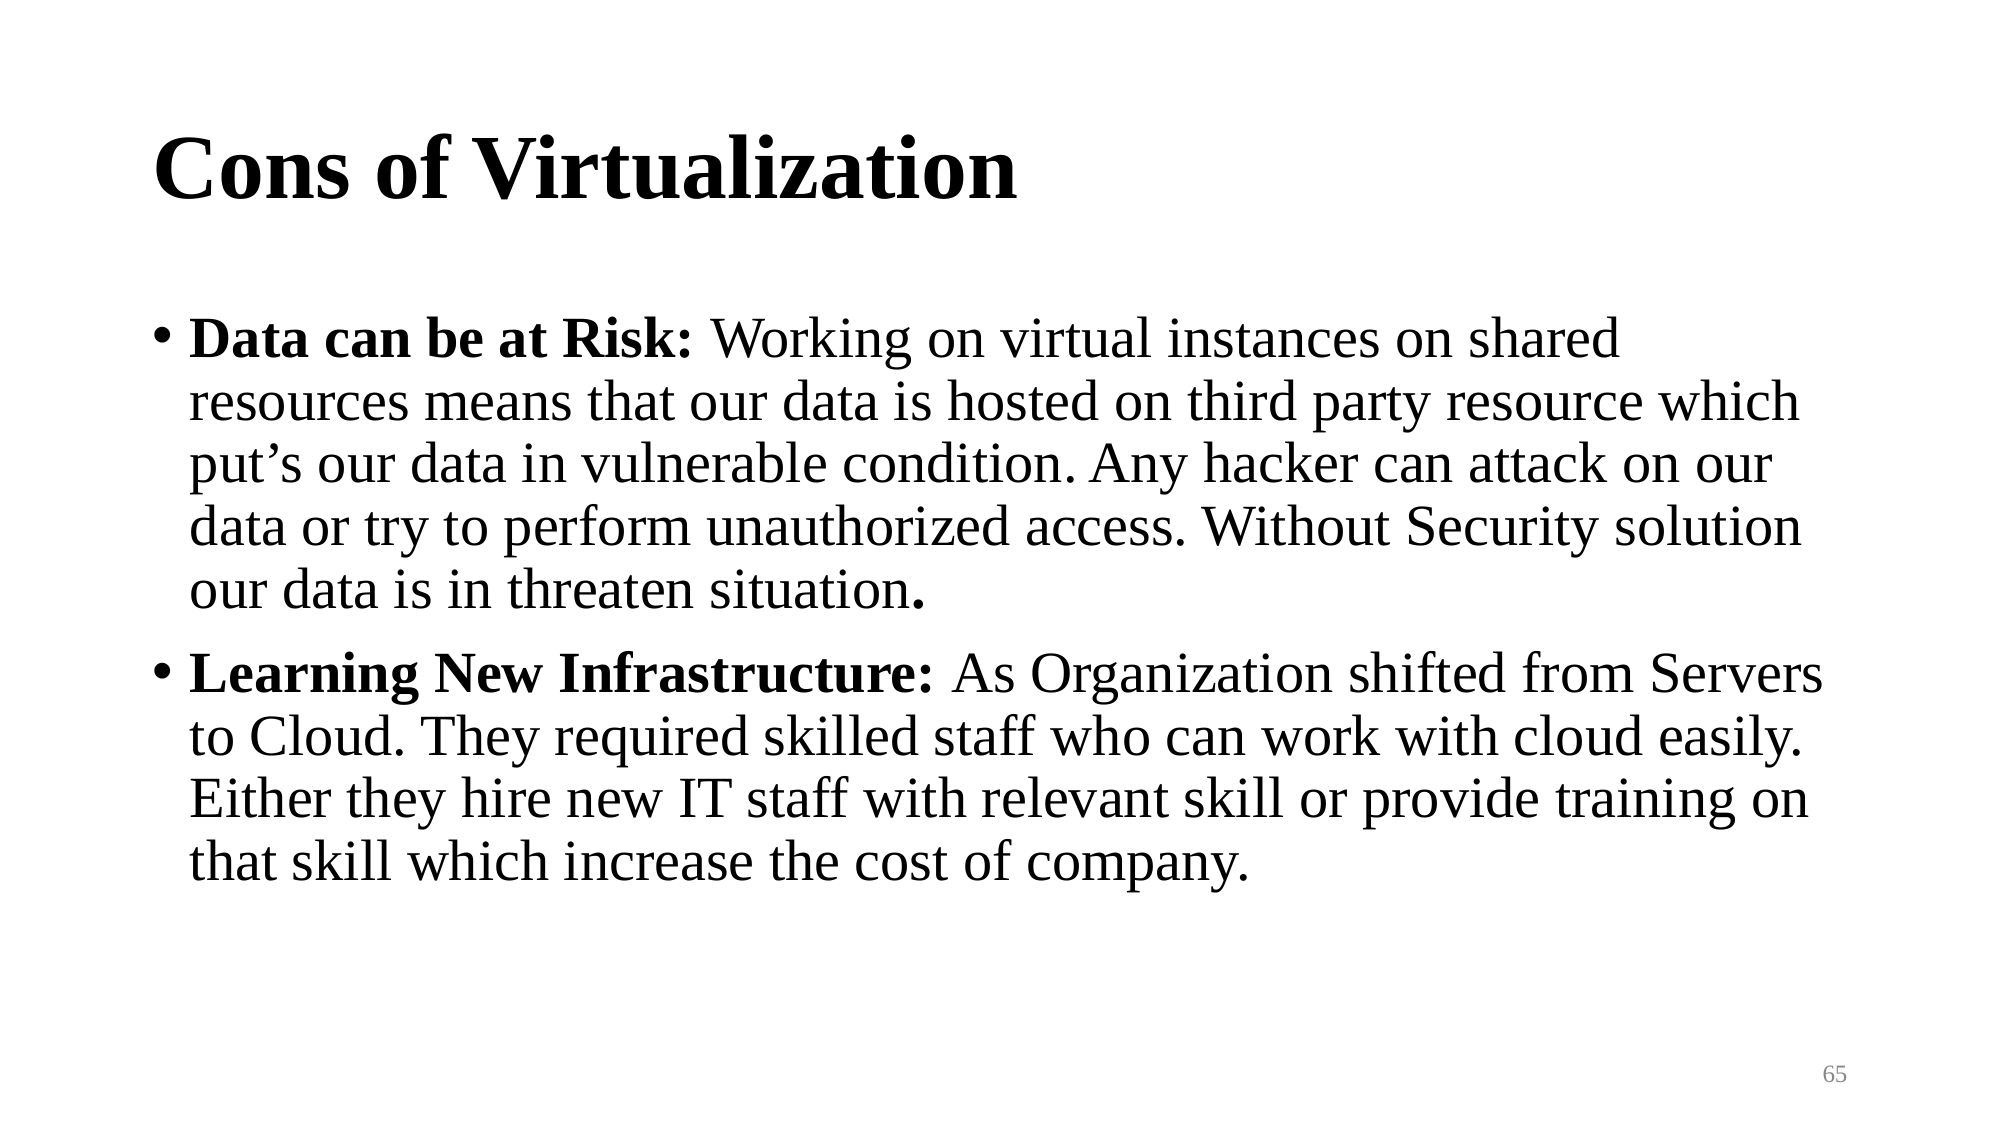

# Cons of Virtualization
Data can be at Risk: Working on virtual instances on shared resources means that our data is hosted on third party resource which put’s our data in vulnerable condition. Any hacker can attack on our data or try to perform unauthorized access. Without Security solution our data is in threaten situation.
Learning New Infrastructure: As Organization shifted from Servers to Cloud. They required skilled staff who can work with cloud easily. Either they hire new IT staff with relevant skill or provide training on that skill which increase the cost of company.

65